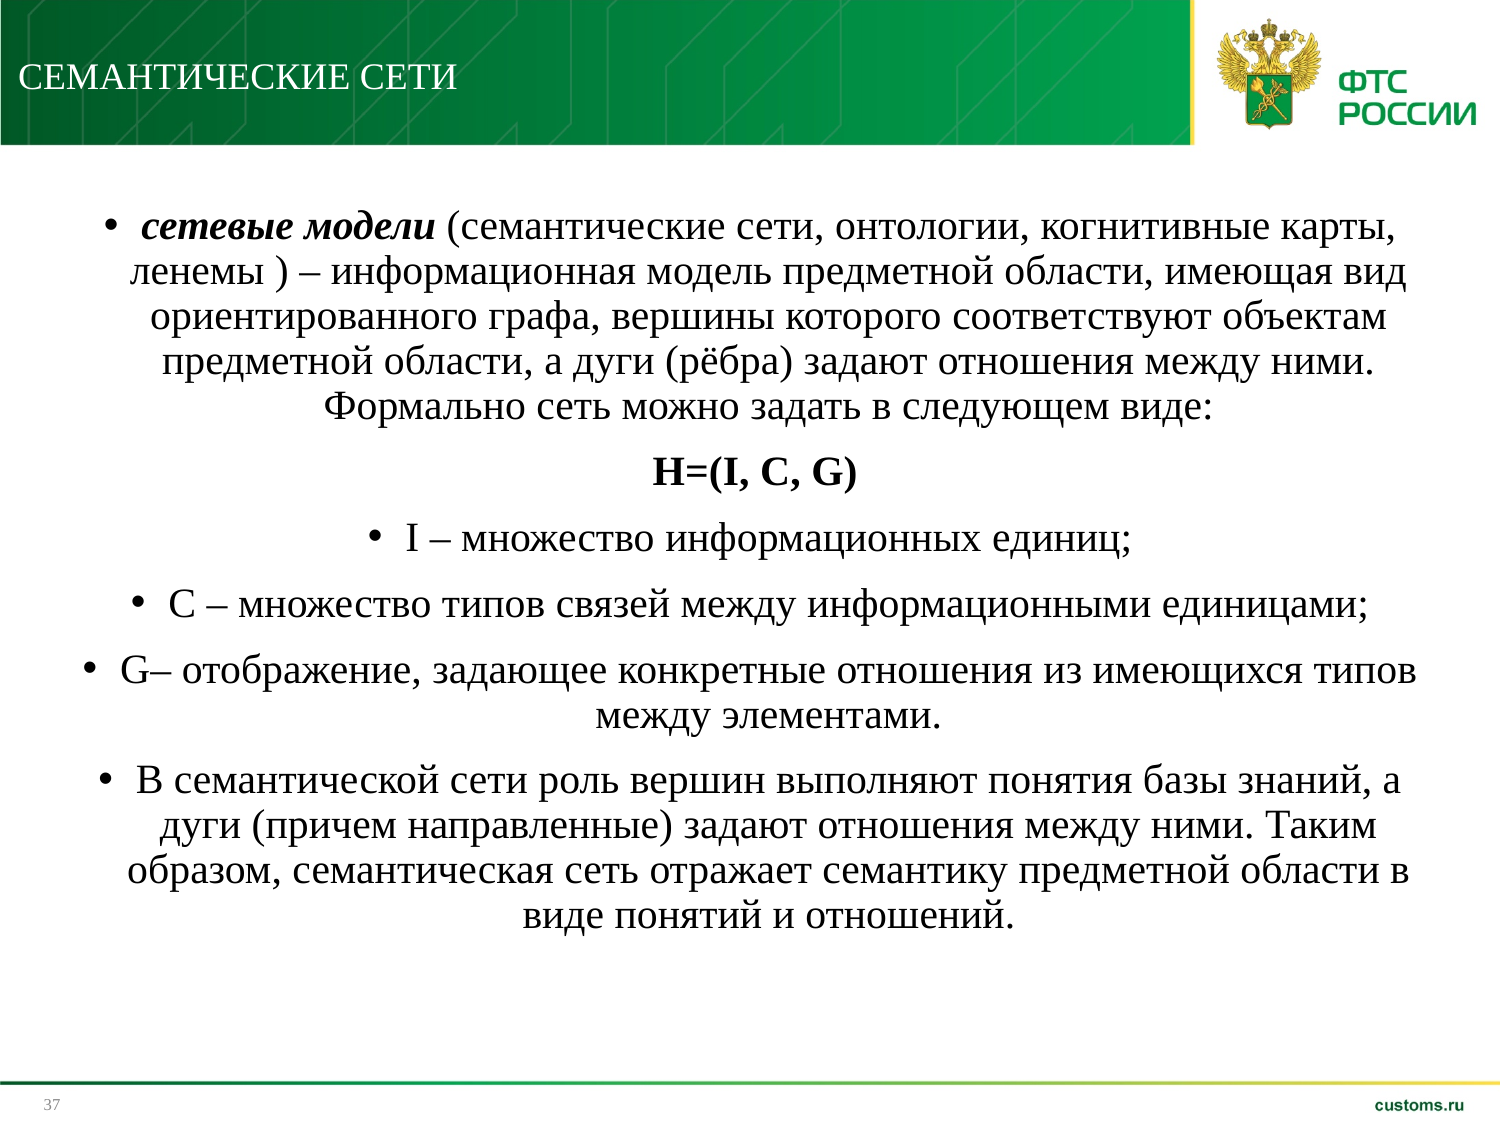

# СЕМАНТИЧЕСКИЕ СЕТИ
сетевые модели (семантические сети, онтологии, когнитивные карты, ленемы ) – информационная модель предметной области, имеющая вид ориентированного графа, вершины которого соответствуют объектам предметной области, а дуги (рёбра) задают отношения между ними. Формально сеть можно задать в следующем виде:
 Н=(I, C, G)
I – множество информационных единиц;
C – множество типов связей между информационными единицами;
G– отображение, задающее конкретные отношения из имеющихся типов между элементами.
В семантической сети роль вершин выполняют понятия базы знаний, а дуги (причем направленные) задают отношения между ними. Таким образом, семантическая сеть отражает семантику предметной области в виде понятий и отношений.

37